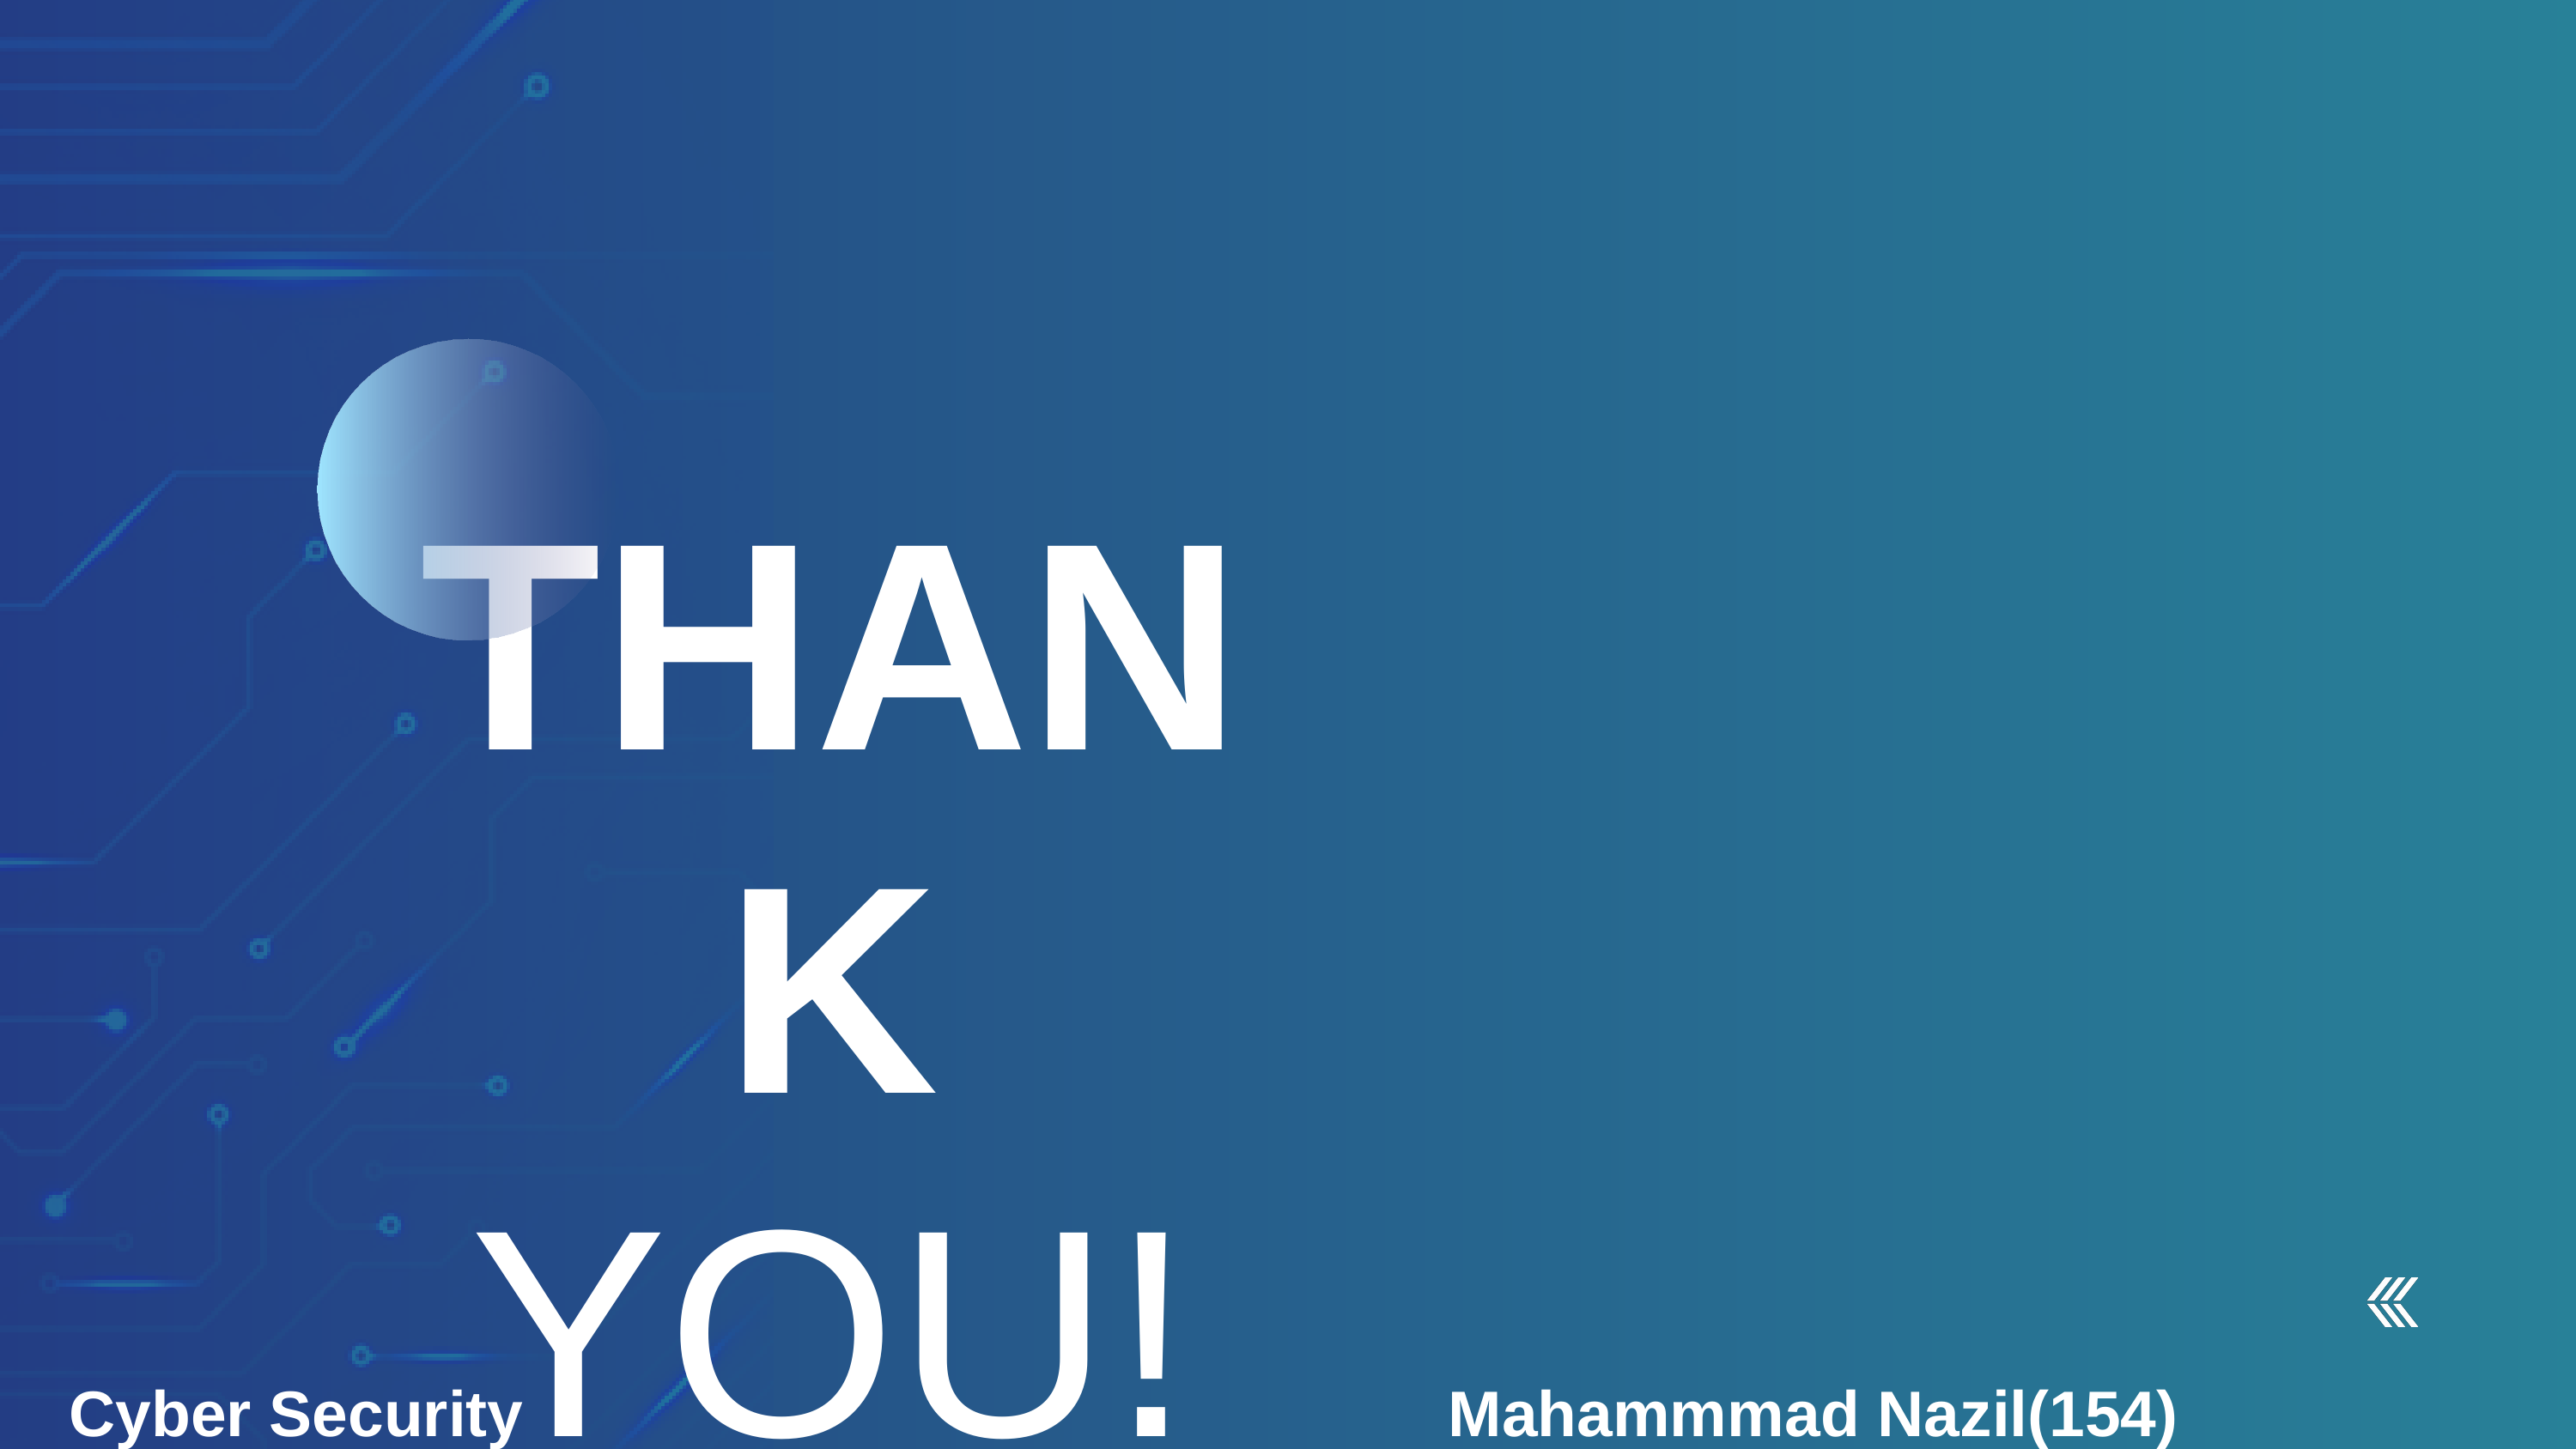

THANK YOU!

Cyber Security                                                    Mahammmad Nazil(154)                                                                            16